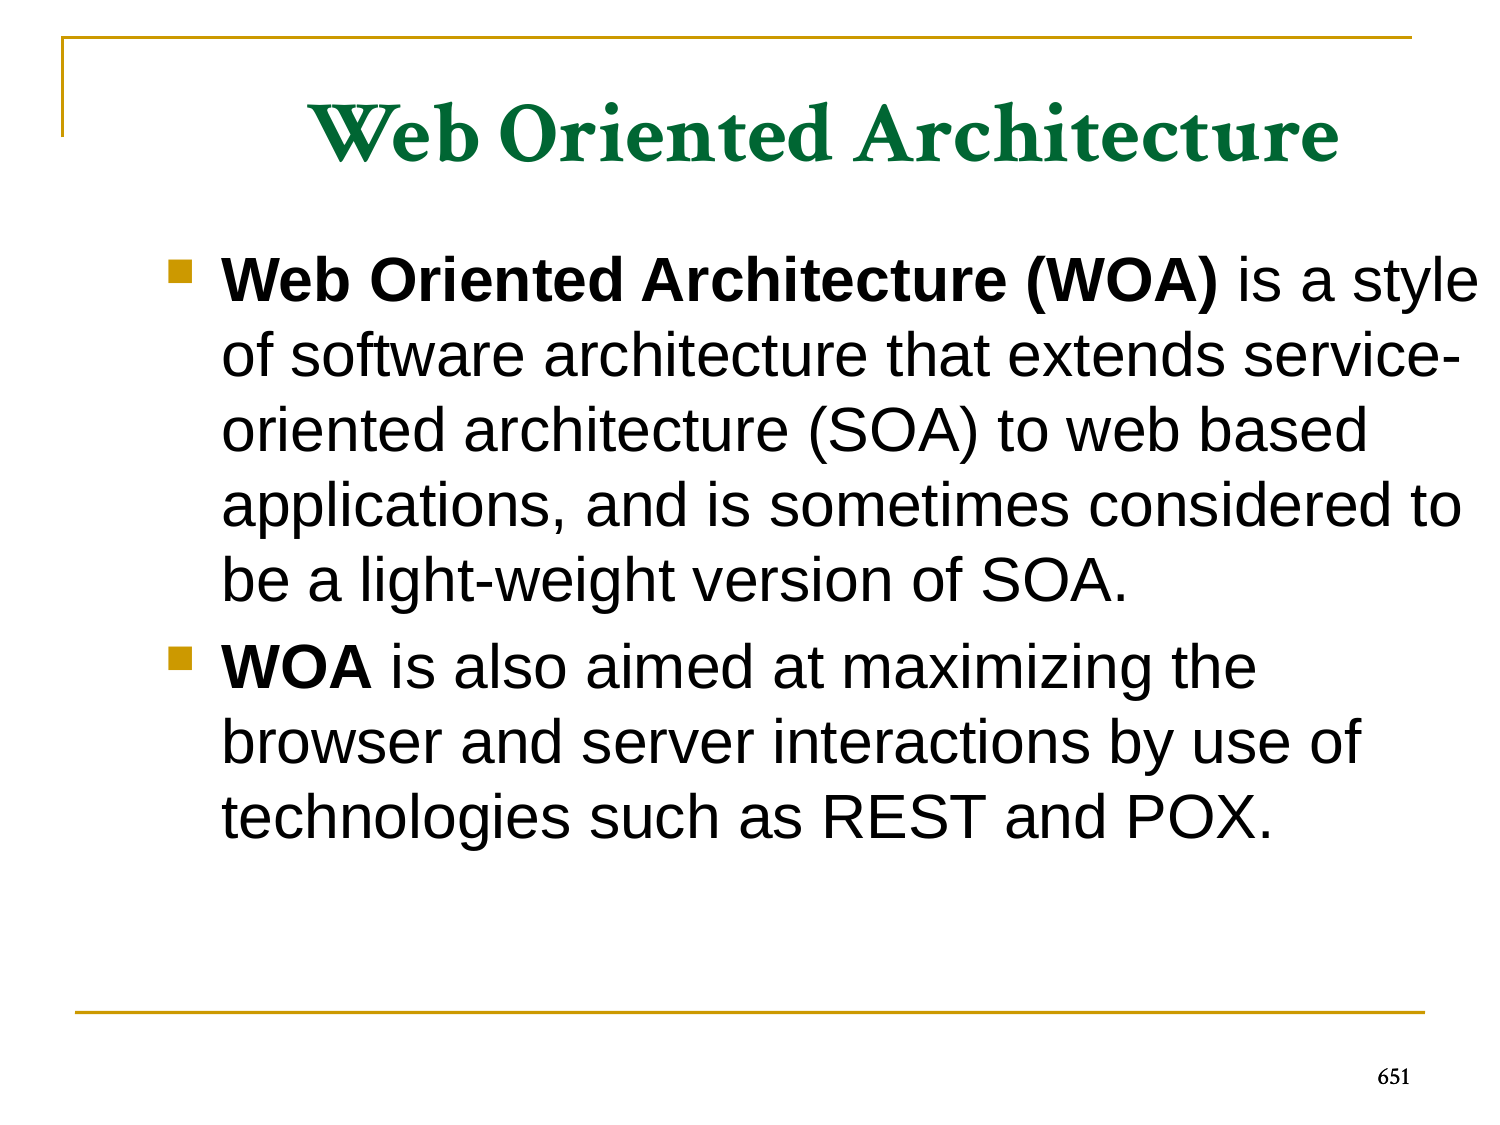

Web Oriented Architecture
Web Oriented Architecture (WOA) is a style of software architecture that extends service-oriented architecture (SOA) to web based applications, and is sometimes considered to be a light-weight version of SOA.
WOA is also aimed at maximizing the browser and server interactions by use of technologies such as REST and POX.
651
651